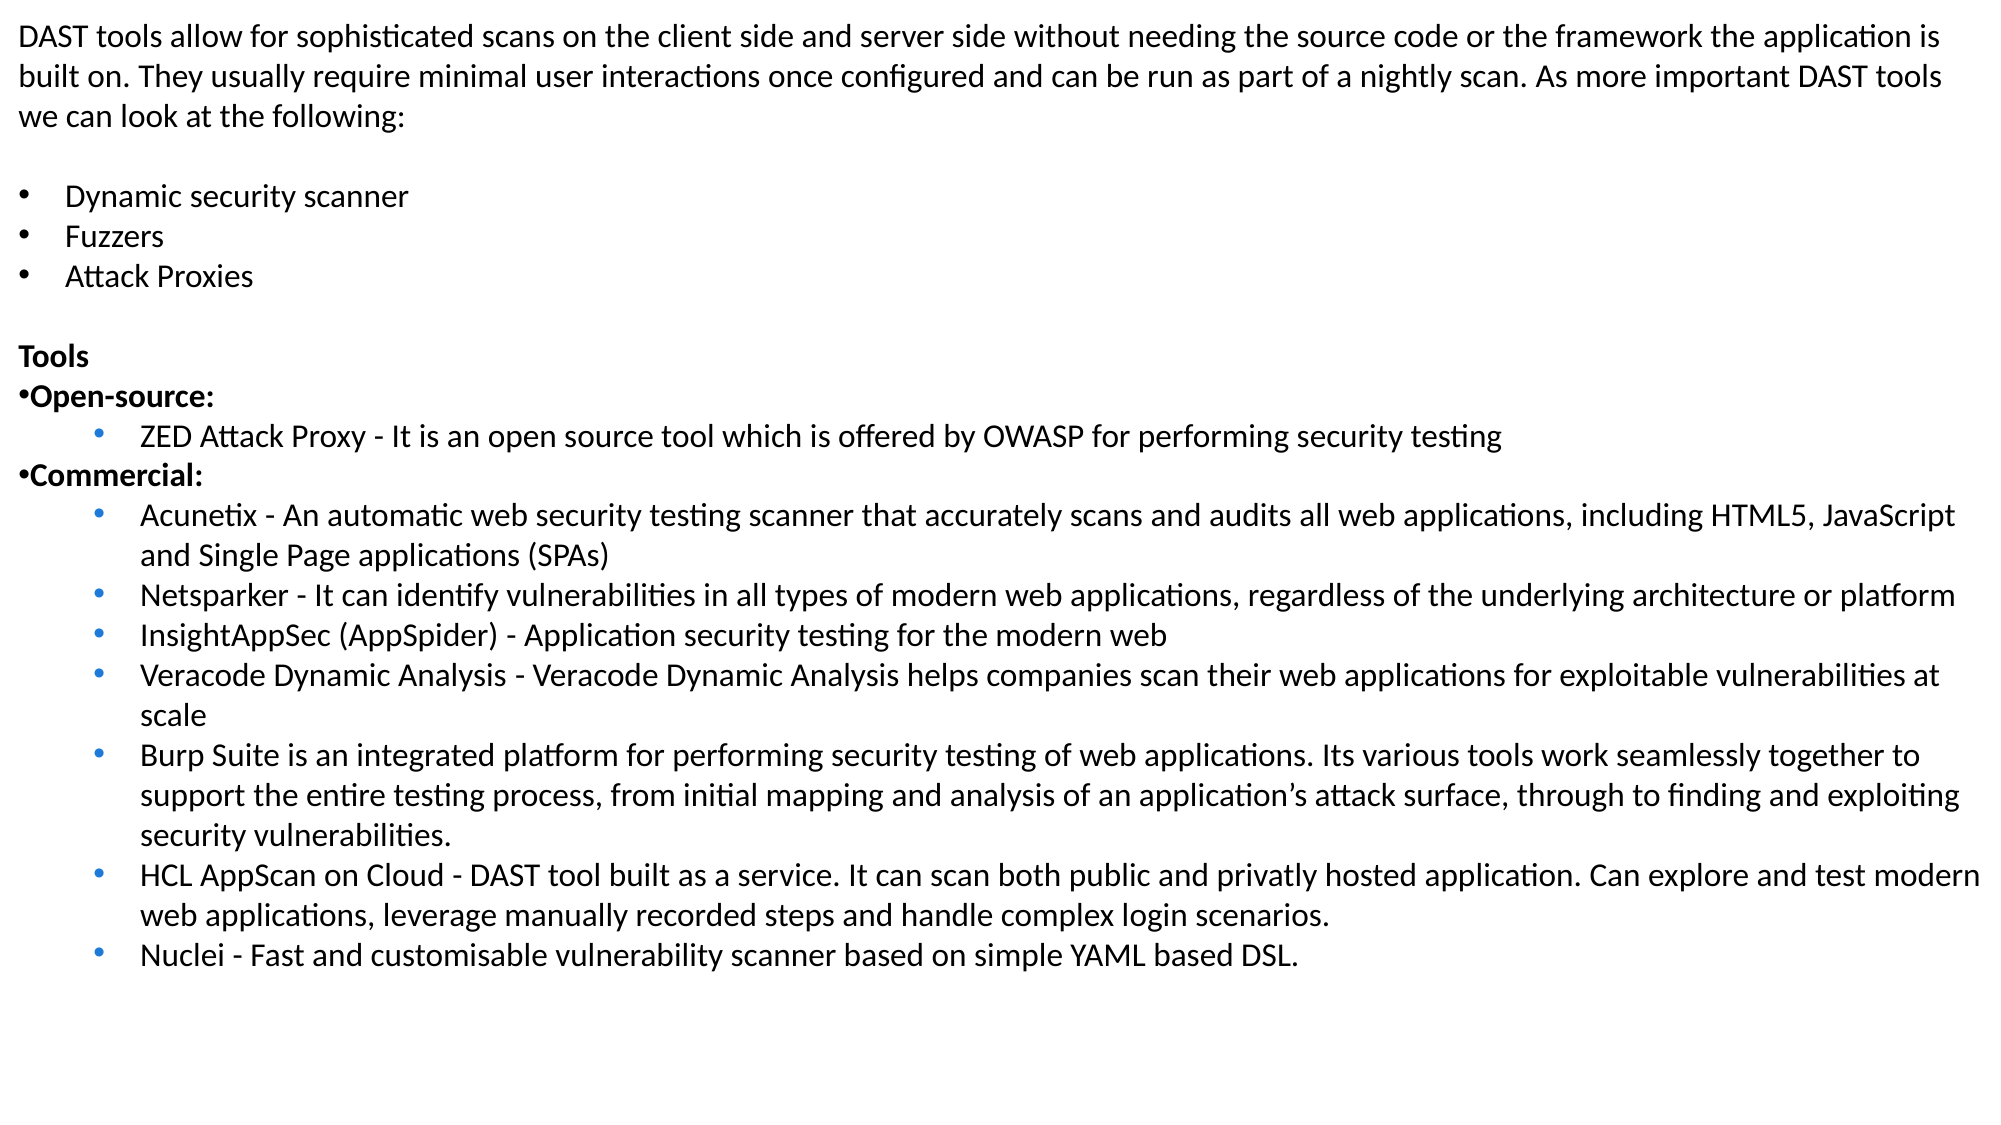

DAST tools allow for sophisticated scans on the client side and server side without needing the source code or the framework the application is built on. They usually require minimal user interactions once configured and can be run as part of a nightly scan. As more important DAST tools we can look at the following:

Dynamic security scanner
Fuzzers
Attack Proxies

Tools
Open-source:
ZED Attack Proxy - It is an open source tool which is offered by OWASP for performing security testing
Commercial:
Acunetix - An automatic web security testing scanner that accurately scans and audits all web applications, including HTML5, JavaScript and Single Page applications (SPAs)
Netsparker - It can identify vulnerabilities in all types of modern web applications, regardless of the underlying architecture or platform
InsightAppSec (AppSpider) - Application security testing for the modern web
Veracode Dynamic Analysis - Veracode Dynamic Analysis helps companies scan their web applications for exploitable vulnerabilities at scale
Burp Suite is an integrated platform for performing security testing of web applications. Its various tools work seamlessly together to support the entire testing process, from initial mapping and analysis of an application’s attack surface, through to finding and exploiting security vulnerabilities.
HCL AppScan on Cloud - DAST tool built as a service. It can scan both public and privatly hosted application. Can explore and test modern web applications, leverage manually recorded steps and handle complex login scenarios.
Nuclei - Fast and customisable vulnerability scanner based on simple YAML based DSL.